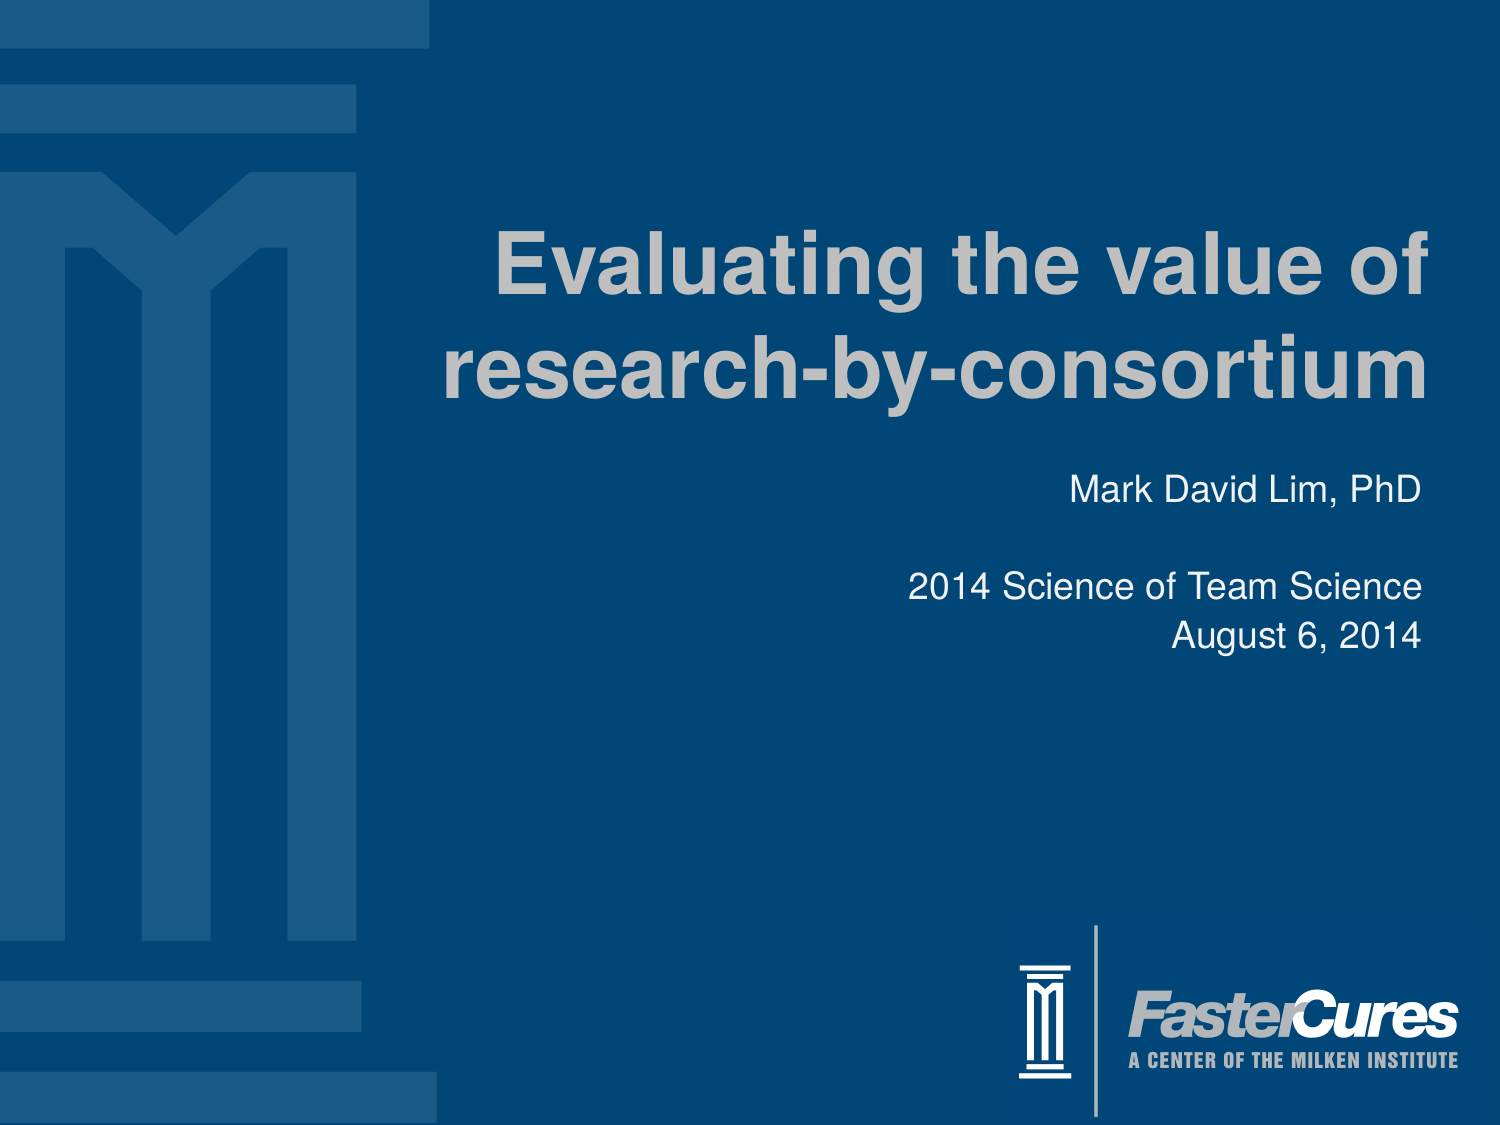

# Evaluating the value of research-by-consortium
Mark David Lim, PhD

2014 Science of Team Science
August 6, 2014